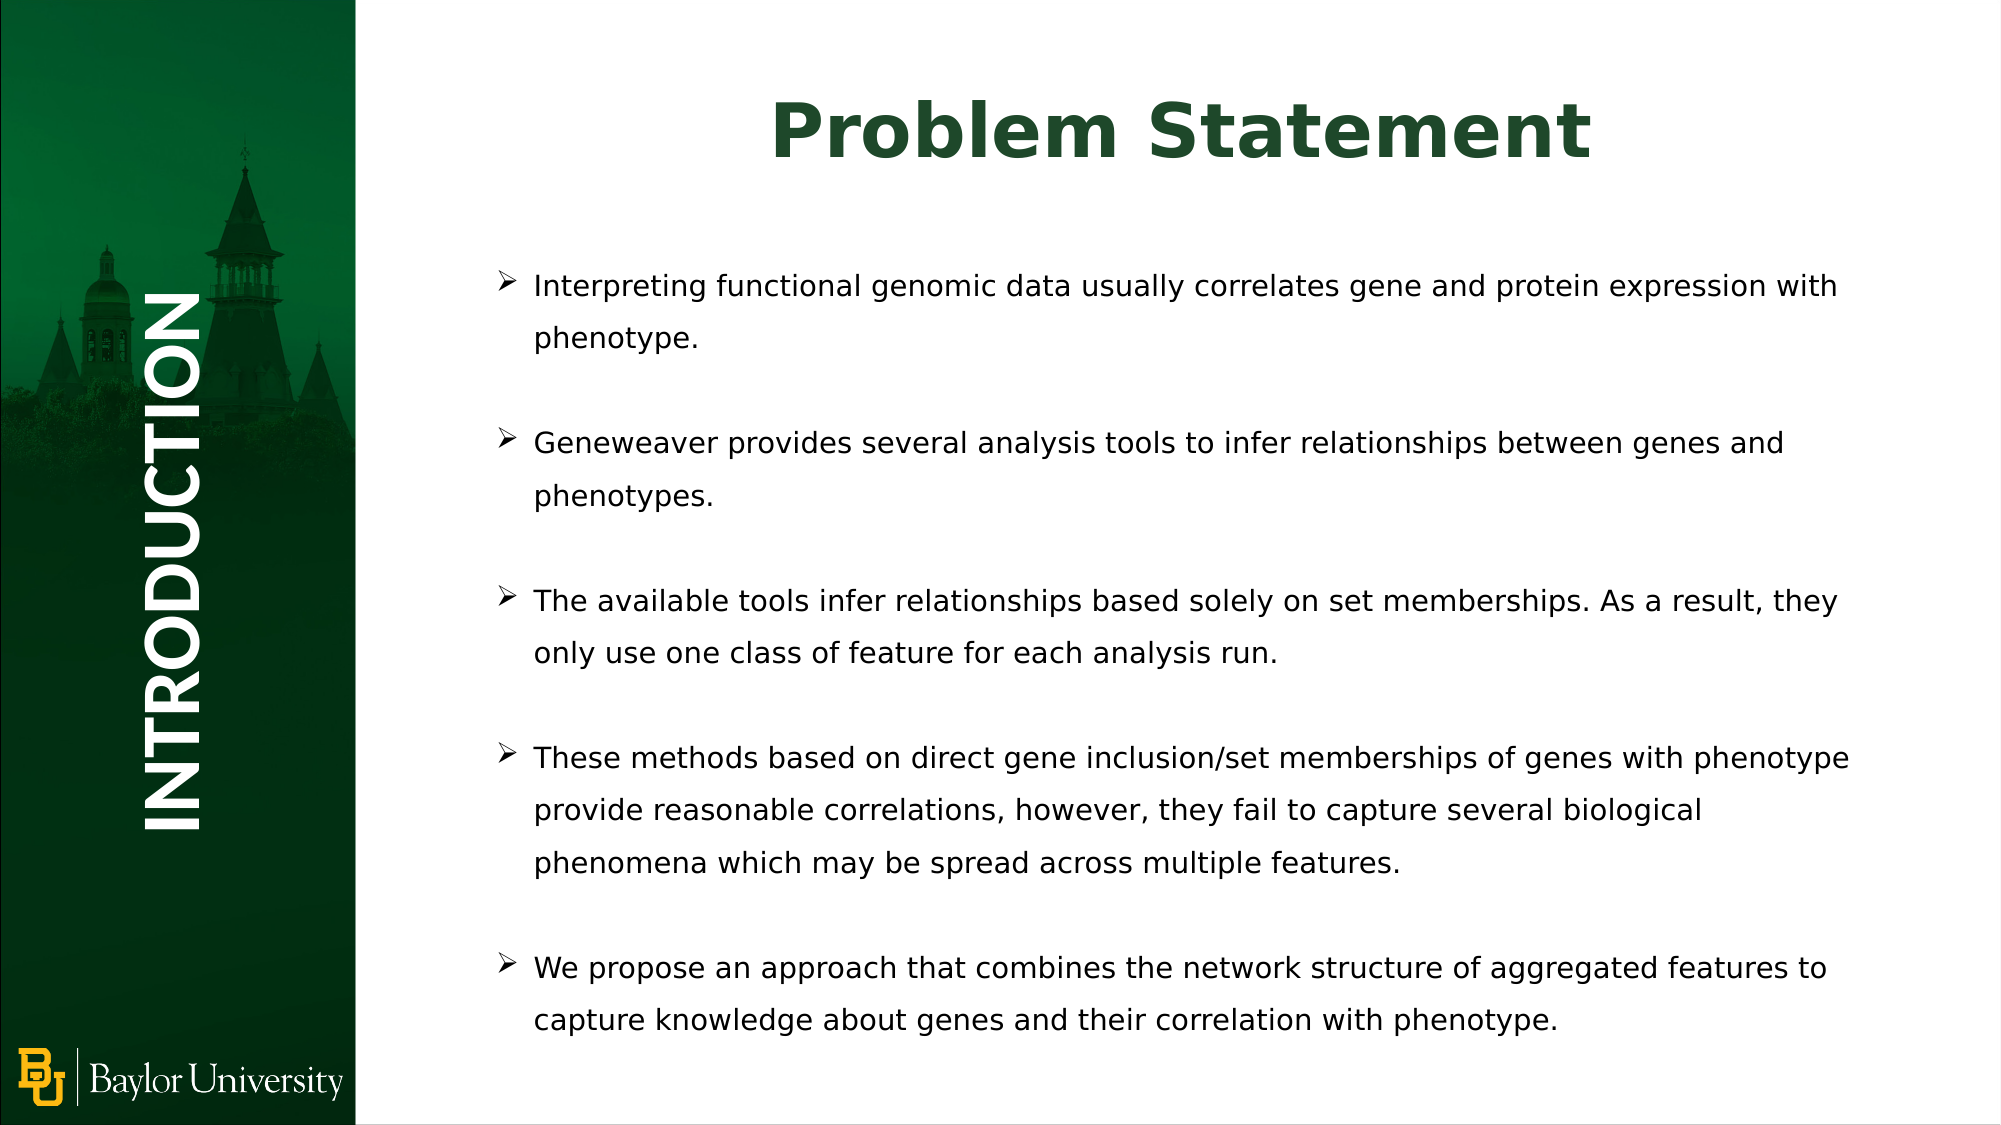

Problem Statement
Interpreting functional genomic data usually correlates gene and protein expression with phenotype.

Geneweaver provides several analysis tools to infer relationships between genes and phenotypes.

The available tools infer relationships based solely on set memberships. As a result, they only use one class of feature for each analysis run.

These methods based on direct gene inclusion/set memberships of genes with phenotype provide reasonable correlations, however, they fail to capture several biological phenomena which may be spread across multiple features.

We propose an approach that combines the network structure of aggregated features to capture knowledge about genes and their correlation with phenotype.

INTRODUCTION